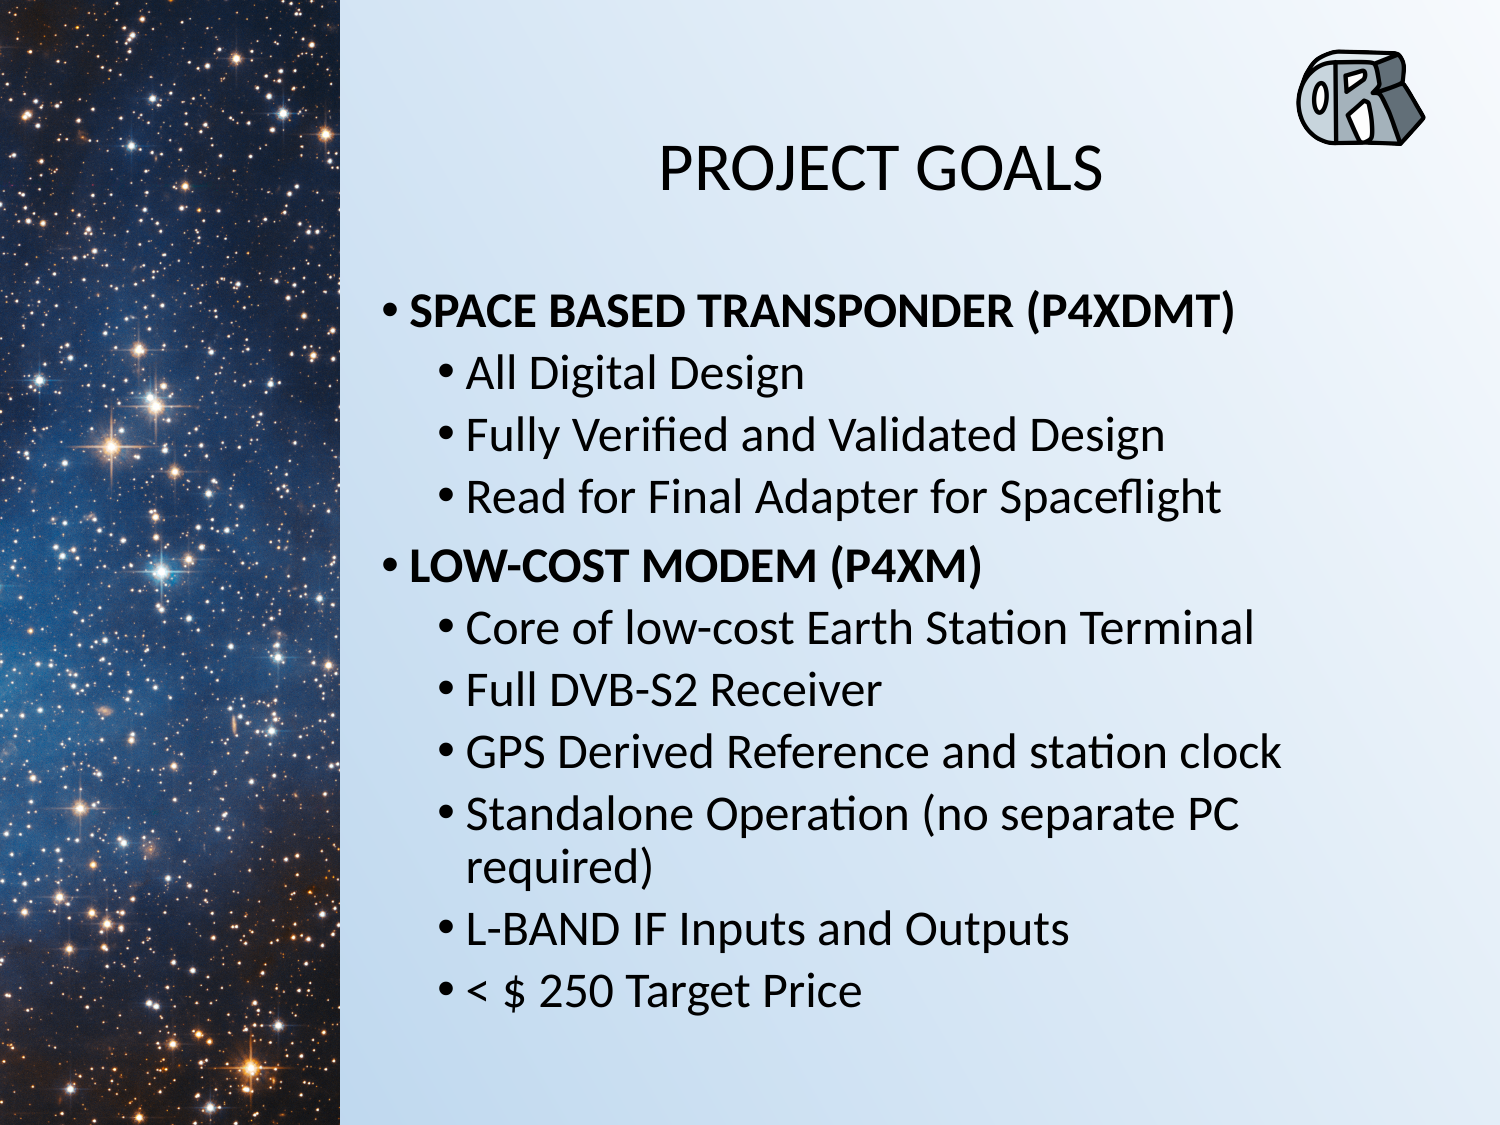

# PROJECT GOALS
SPACE BASED TRANSPONDER (P4XDMT)
All Digital Design
Fully Verified and Validated Design
Read for Final Adapter for Spaceflight
LOW-COST MODEM (P4XM)
Core of low-cost Earth Station Terminal
Full DVB-S2 Receiver
GPS Derived Reference and station clock
Standalone Operation (no separate PC required)
L-BAND IF Inputs and Outputs
< $ 250 Target Price